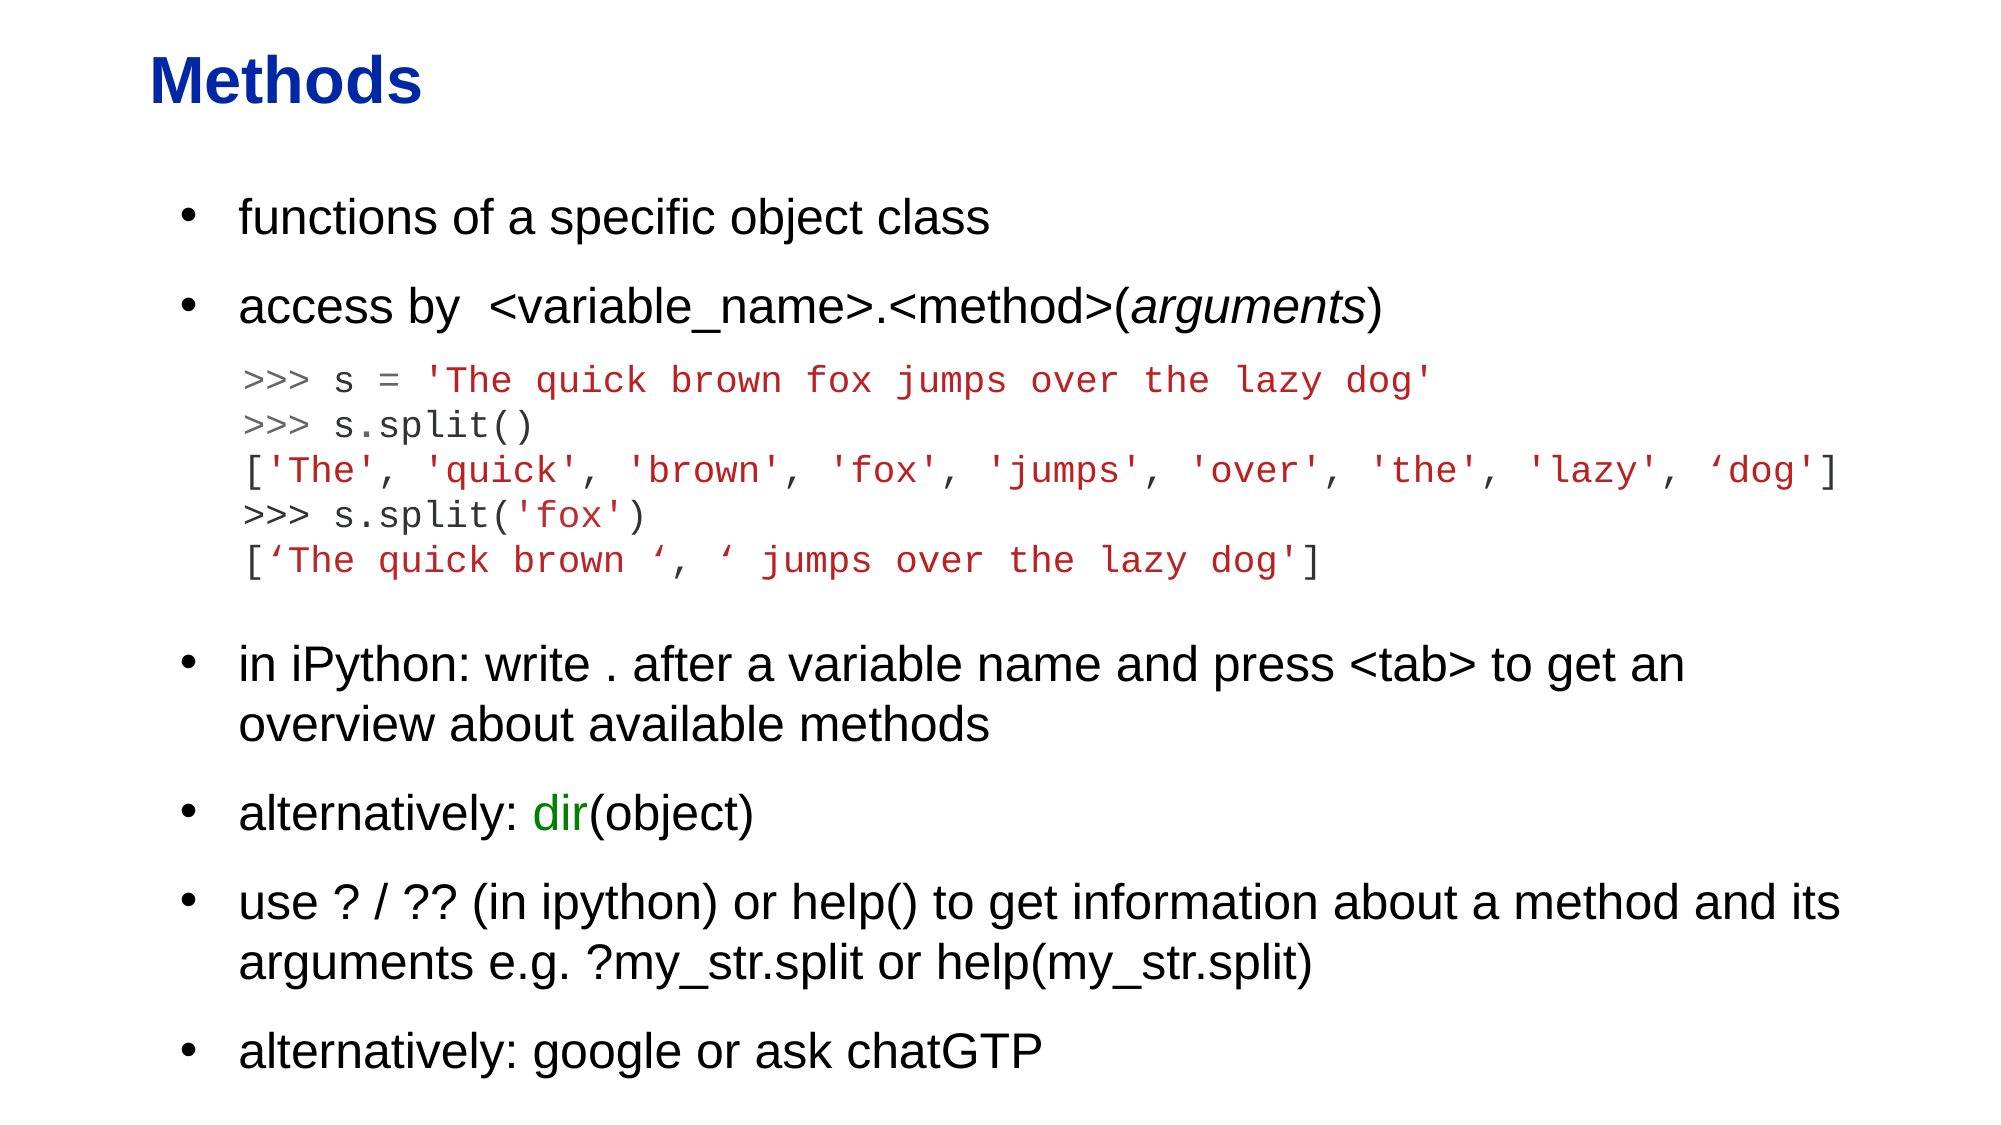

# Methods
functions of a specific object class
access by  <variable_name>.<method>(arguments)

in iPython: write . after a variable name and press <tab> to get an overview about available methods
alternatively: dir(object)
use ? / ?? (in ipython) or help() to get information about a method and its arguments e.g. ?my_str.split or help(my_str.split)
alternatively: google or ask chatGTP
>>> s = 'The quick brown fox jumps over the lazy dog'
>>> s.split()
['The', 'quick', 'brown', 'fox', 'jumps', 'over', 'the', 'lazy', ‘dog']
>>> s.split('fox')
[‘The quick brown ‘, ‘ jumps over the lazy dog']